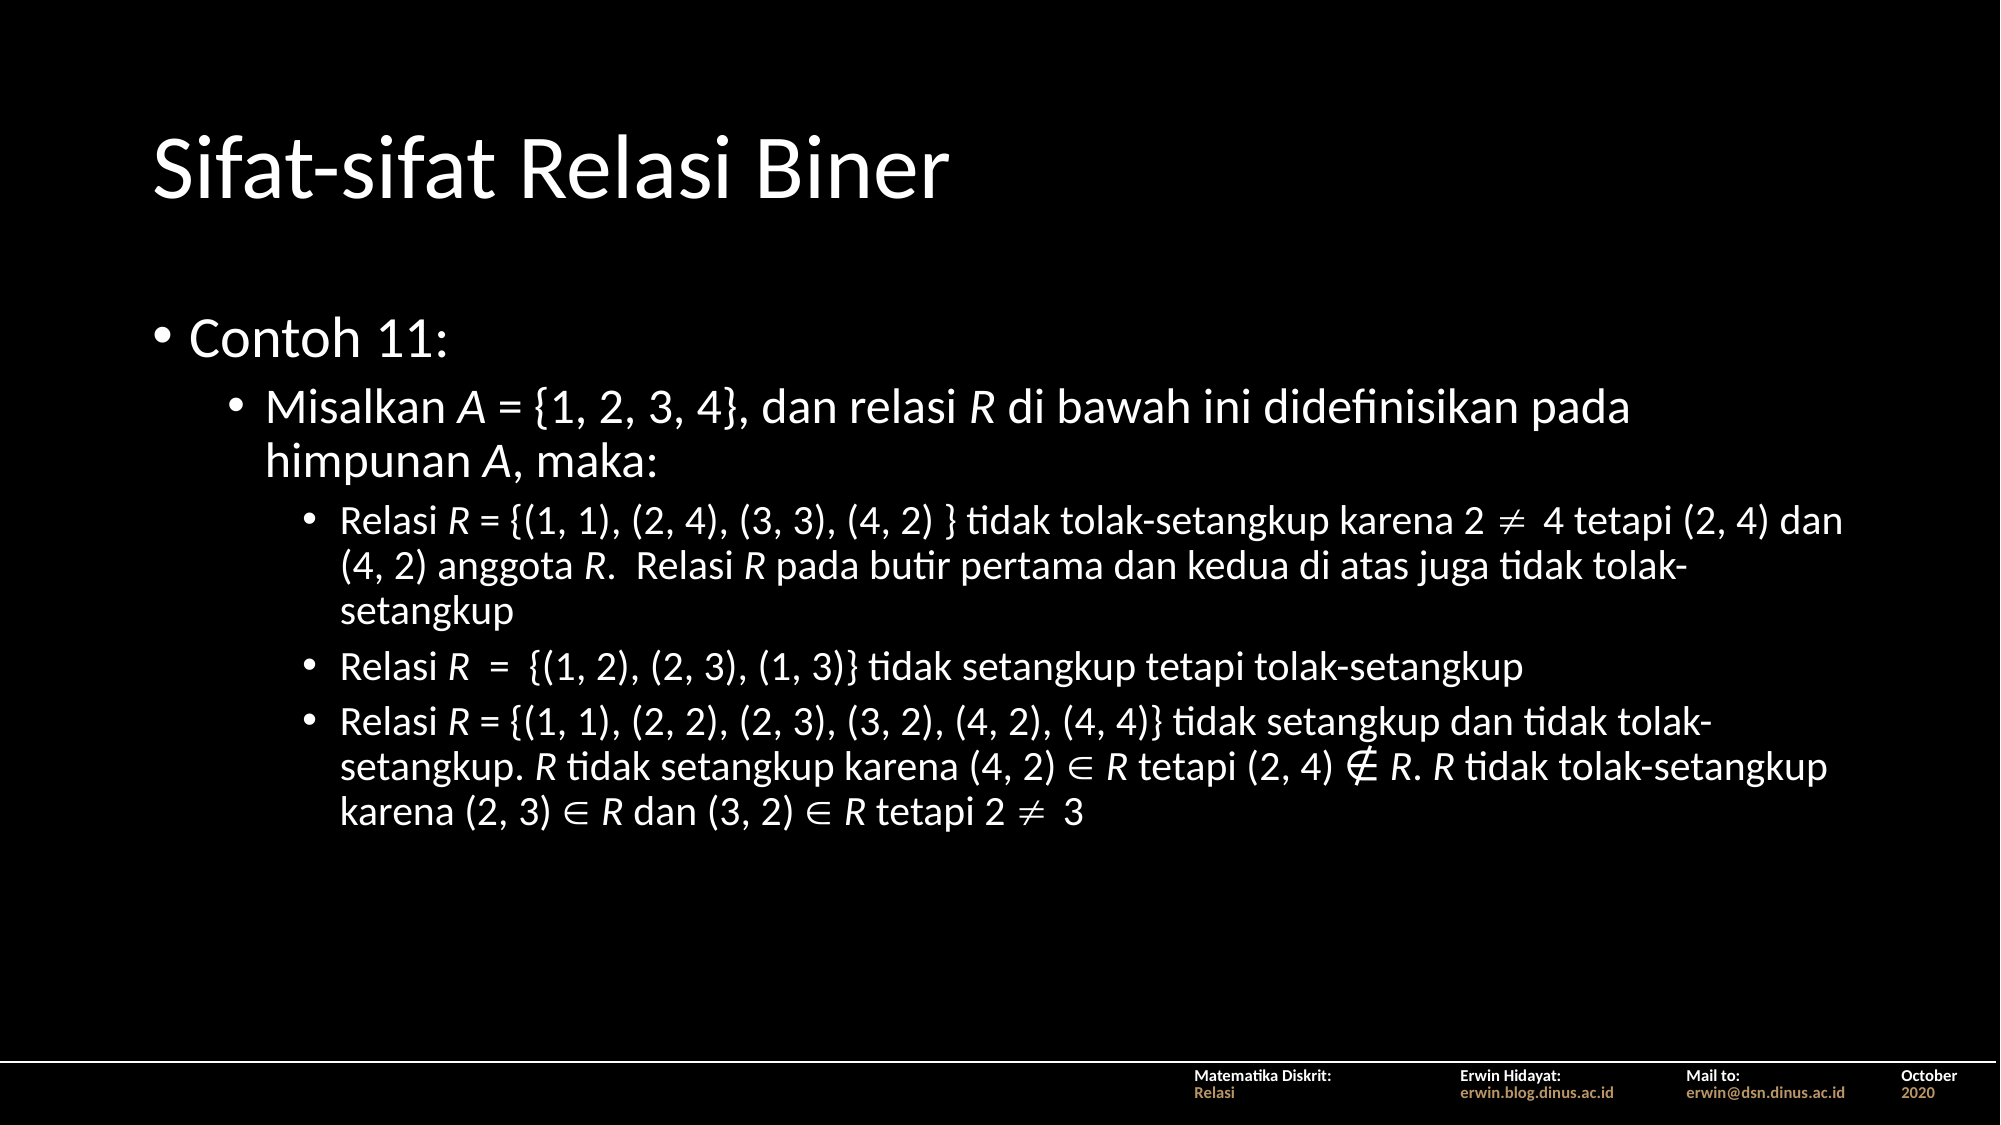

# Sifat-sifat Relasi Biner
Contoh 11:
Misalkan A = {1, 2, 3, 4}, dan relasi R di bawah ini didefinisikan pada himpunan A, maka:
Relasi R = {(1, 1), (2, 4), (3, 3), (4, 2) } tidak tolak-setangkup karena 2 ≠ 4 tetapi (2, 4) dan (4, 2) anggota R.  Relasi R pada butir pertama dan kedua di atas juga tidak tolak-setangkup
Relasi R  =  {(1, 2), (2, 3), (1, 3)} tidak setangkup tetapi tolak-setangkup
Relasi R = {(1, 1), (2, 2), (2, 3), (3, 2), (4, 2), (4, 4)} tidak setangkup dan tidak tolak-setangkup. R tidak setangkup karena (4, 2) ∈ R tetapi (2, 4) ∉ R. R tidak tolak-setangkup karena (2, 3) ∈ R dan (3, 2) ∈ R tetapi 2 ≠ 3